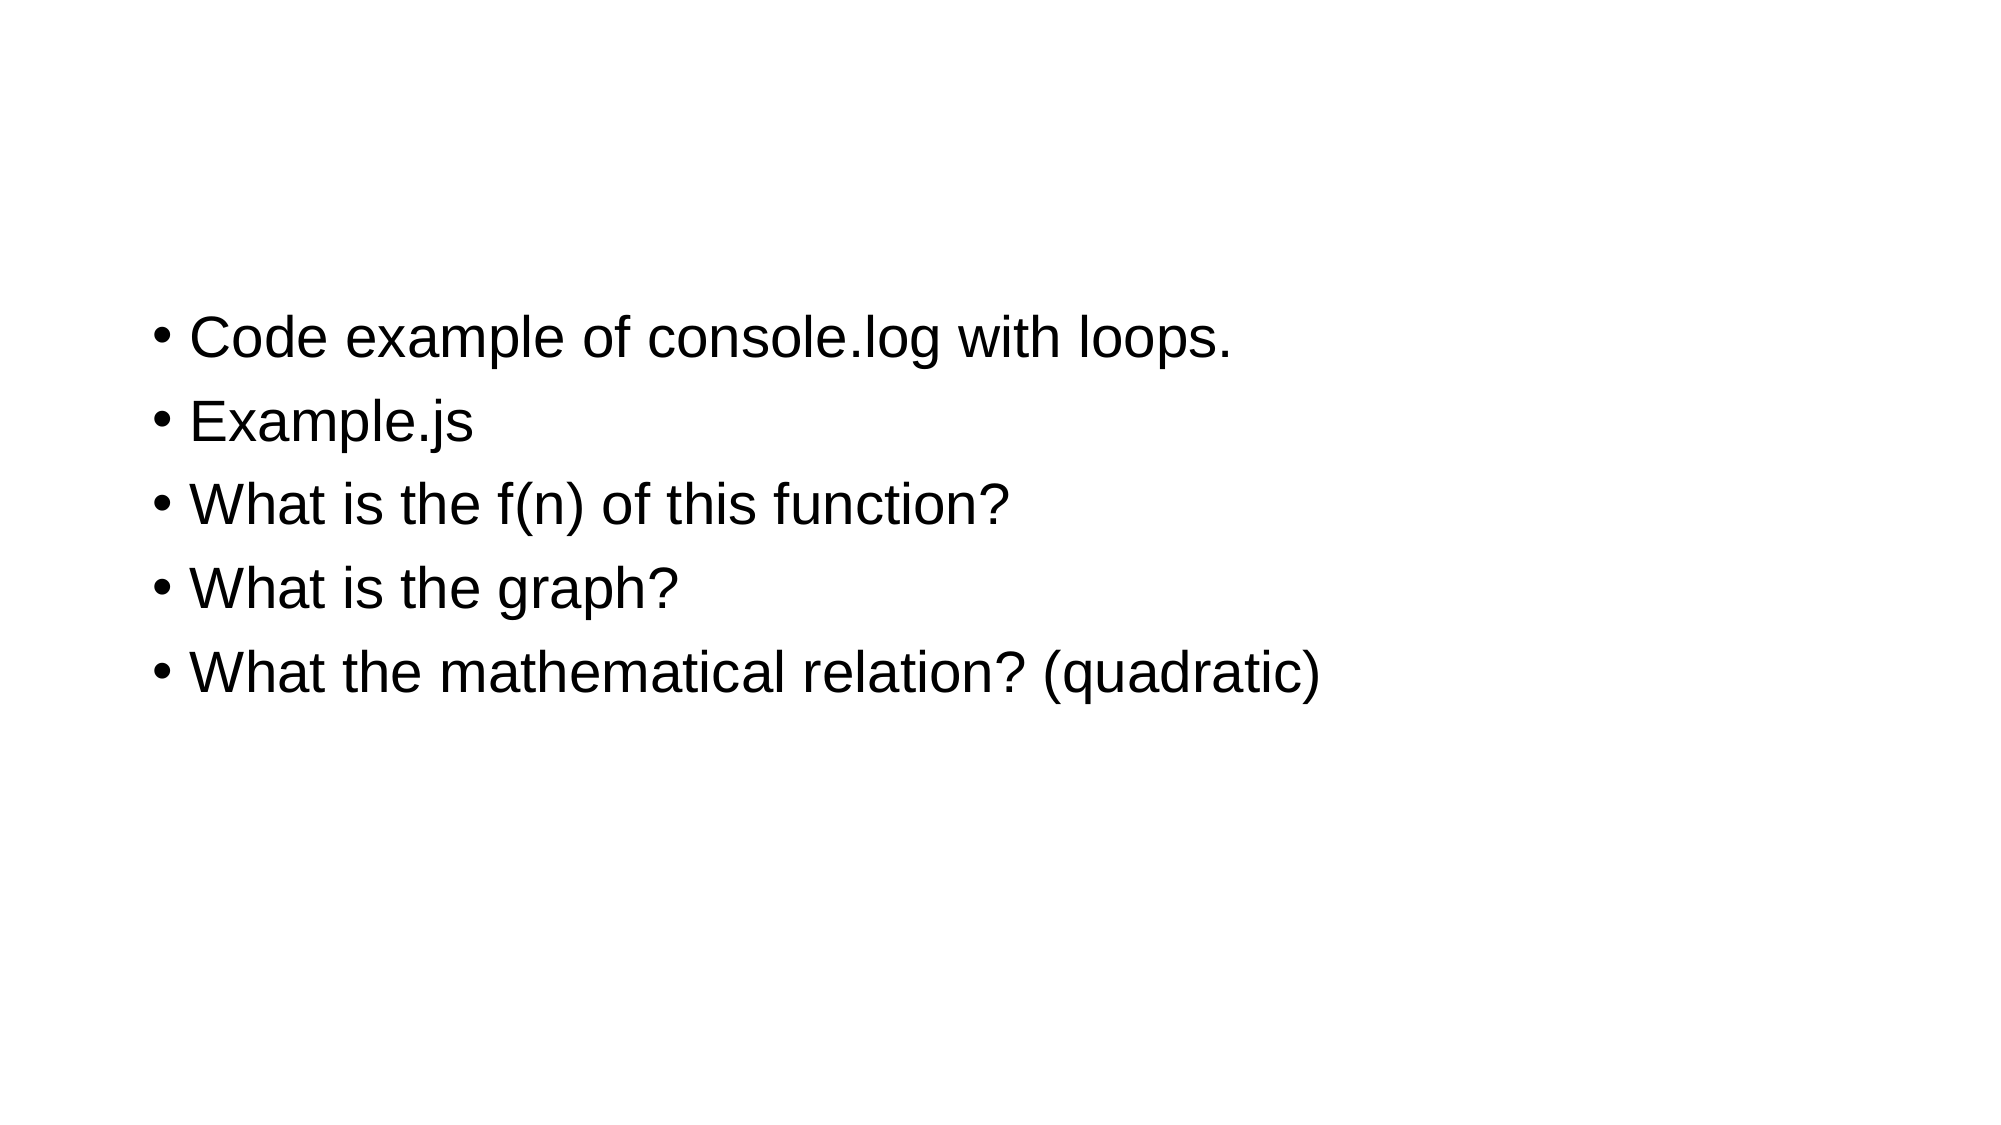

#
Code example of console.log with loops.
Example.js
What is the f(n) of this function?
What is the graph?
What the mathematical relation? (quadratic)